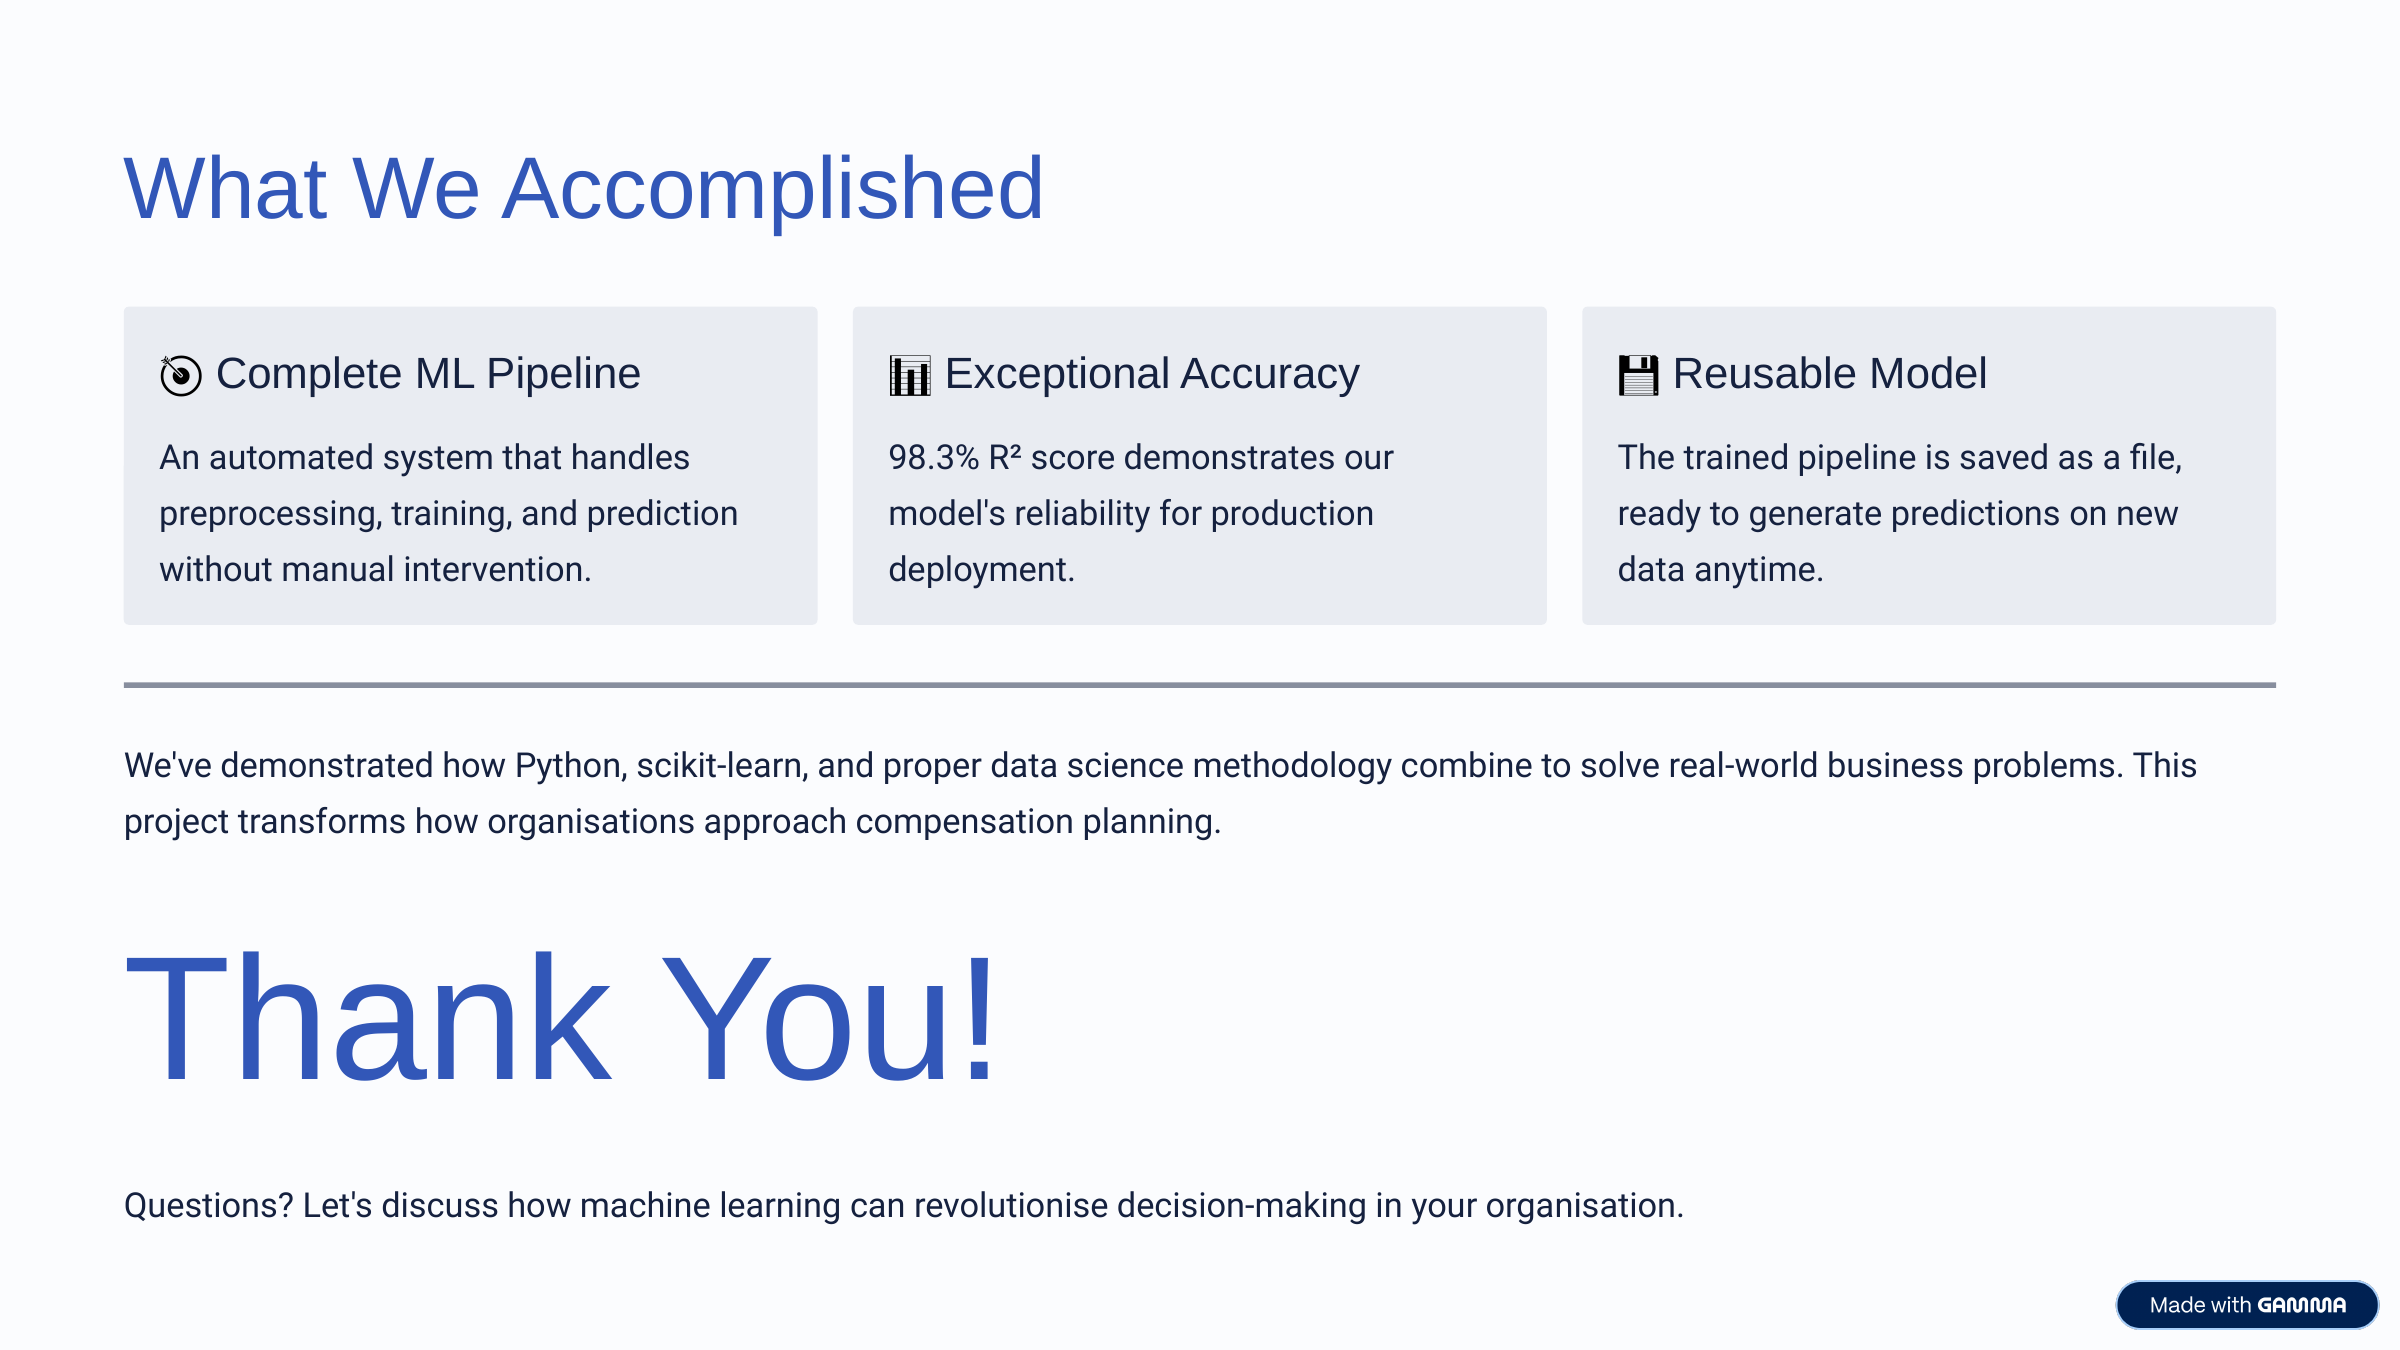

What We Accomplished

🎯 Complete ML Pipeline
📊 Exceptional Accuracy
💾 Reusable Model
An automated system that handles preprocessing, training, and prediction without manual intervention.
98.3% R² score demonstrates our model's reliability for production deployment.
The trained pipeline is saved as a file, ready to generate predictions on new data anytime.

We've demonstrated how Python, scikit-learn, and proper data science methodology combine to solve real-world business problems. This project transforms how organisations approach compensation planning.
Thank You!
Questions? Let's discuss how machine learning can revolutionise decision-making in your organisation.